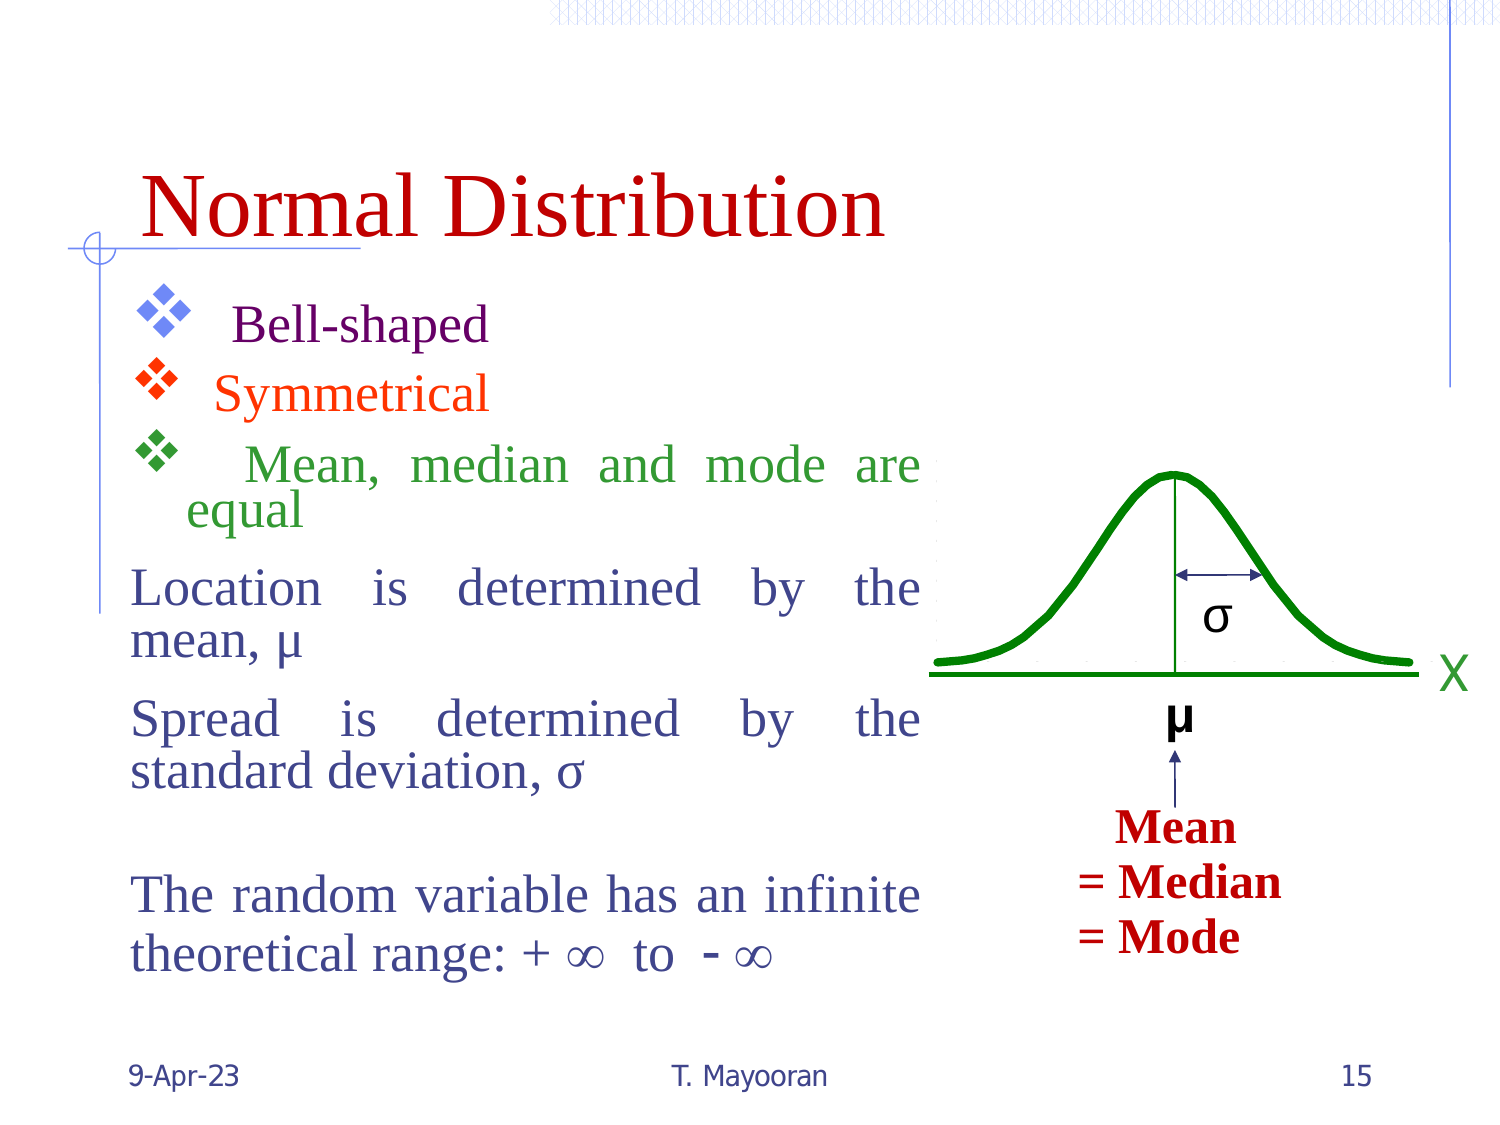

Normal Distribution
 ‘Bell-shaped’
  Symmetrical
  Mean, median and mode are equal
Location is determined by the mean, μ
Spread is determined by the standard deviation, σ

The random variable has an infinite theoretical range: + ∞  to  − ∞

σ

X

μ

   Mean
= Median
= Mode
9-Apr-23
T. Mayooran
15